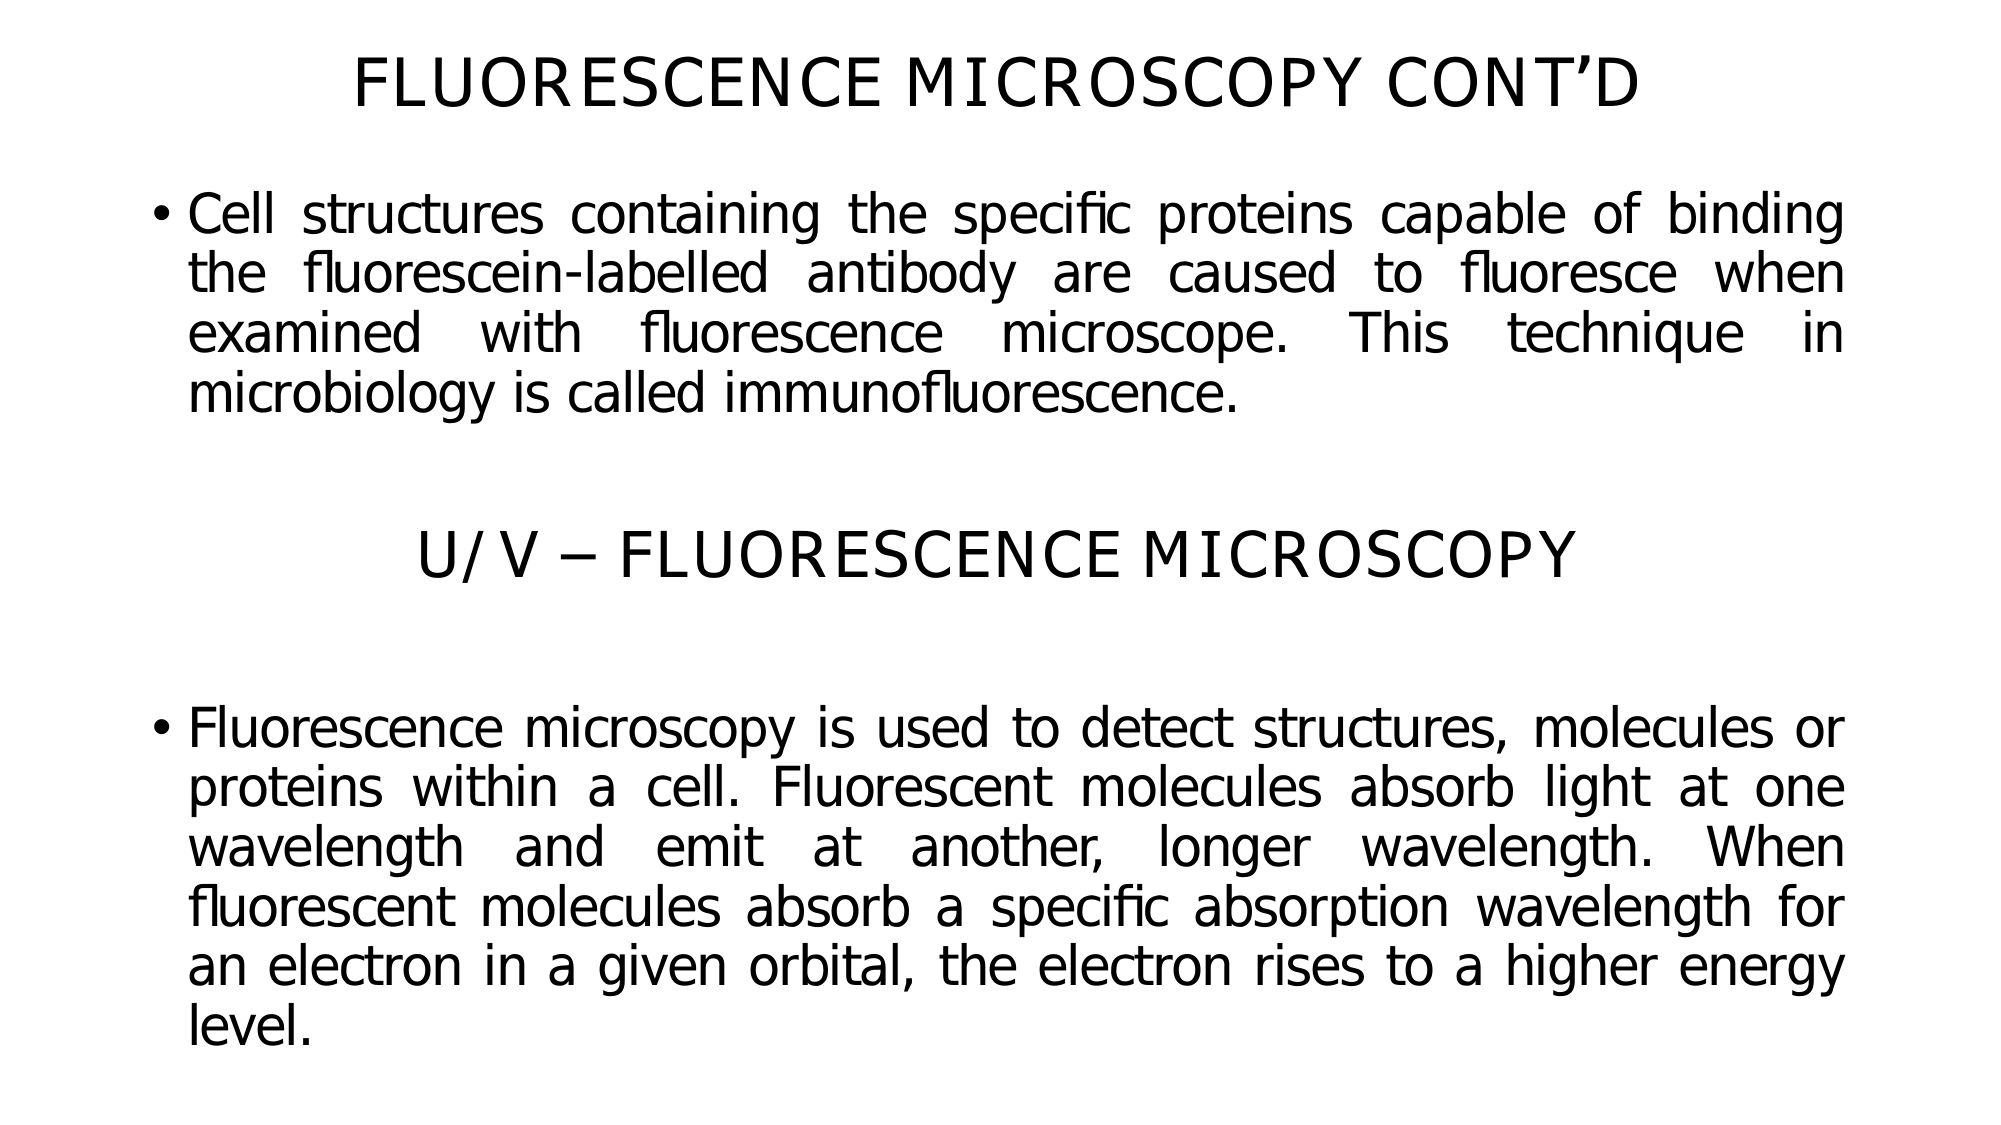

# FLUORESCENCE MICROSCOPY CONT’D
Cell structures containing the specific proteins capable of binding the fluorescein-labelled antibody are caused to fluoresce when examined with fluorescence microscope. This technique in microbiology is called immunofluorescence.

U/V – FLUORESCENCE MICROSCOPY

Fluorescence microscopy is used to detect structures, molecules or proteins within a cell. Fluorescent molecules absorb light at one wavelength and emit at another, longer wavelength. When fluorescent molecules absorb a specific absorption wavelength for an electron in a given orbital, the electron rises to a higher energy level.